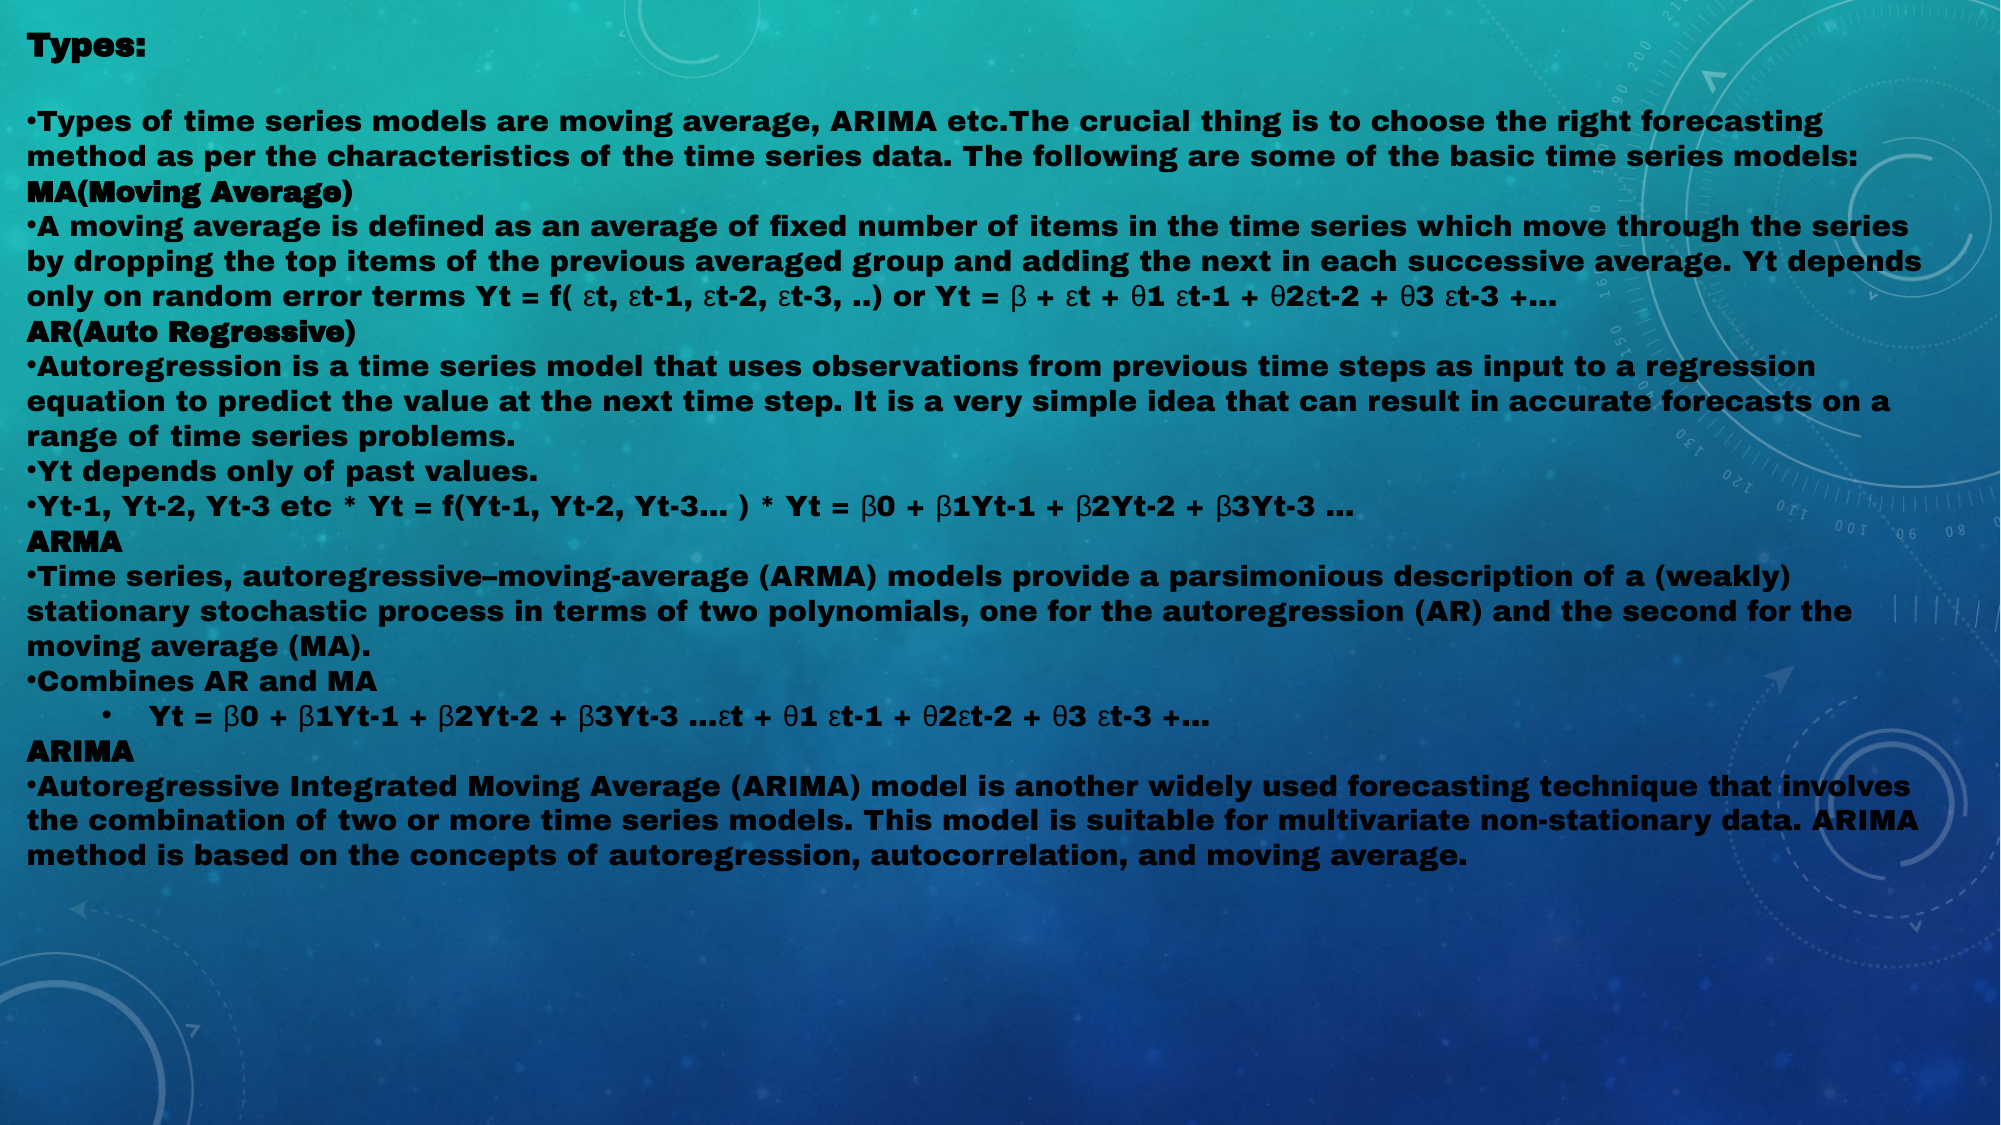

Types:

Types of time series models are moving average, ARIMA etc.The crucial thing is to choose the right forecasting method as per the characteristics of the time series data. The following are some of the basic time series models:
MA(Moving Average)
A moving average is defined as an average of fixed number of items in the time series which move through the series by dropping the top items of the previous averaged group and adding the next in each successive average. Yt depends only on random error terms Yt = f( εt, εt-1, εt-2, εt-3, ..) or Yt = β + εt + θ1 εt-1 + θ2εt-2 + θ3 εt-3 +…
AR(Auto Regressive)
Autoregression is a time series model that uses observations from previous time steps as input to a regression equation to predict the value at the next time step. It is a very simple idea that can result in accurate forecasts on a range of time series problems.
Yt depends only of past values.
Yt-1, Yt-2, Yt-3 etc * Yt = f(Yt-1, Yt-2, Yt-3… ) * Yt = β0 + β1Yt-1 + β2Yt-2 + β3Yt-3 …
ARMA
Time series, autoregressive–moving-average (ARMA) models provide a parsimonious description of a (weakly) stationary stochastic process in terms of two polynomials, one for the autoregression (AR) and the second for the moving average (MA).
Combines AR and MA
Yt = β0 + β1Yt-1 + β2Yt-2 + β3Yt-3 …εt + θ1 εt-1 + θ2εt-2 + θ3 εt-3 +…
ARIMA
Autoregressive Integrated Moving Average (ARIMA) model is another widely used forecasting technique that involves the combination of two or more time series models. This model is suitable for multivariate non-stationary data. ARIMA method is based on the concepts of autoregression, autocorrelation, and moving average.